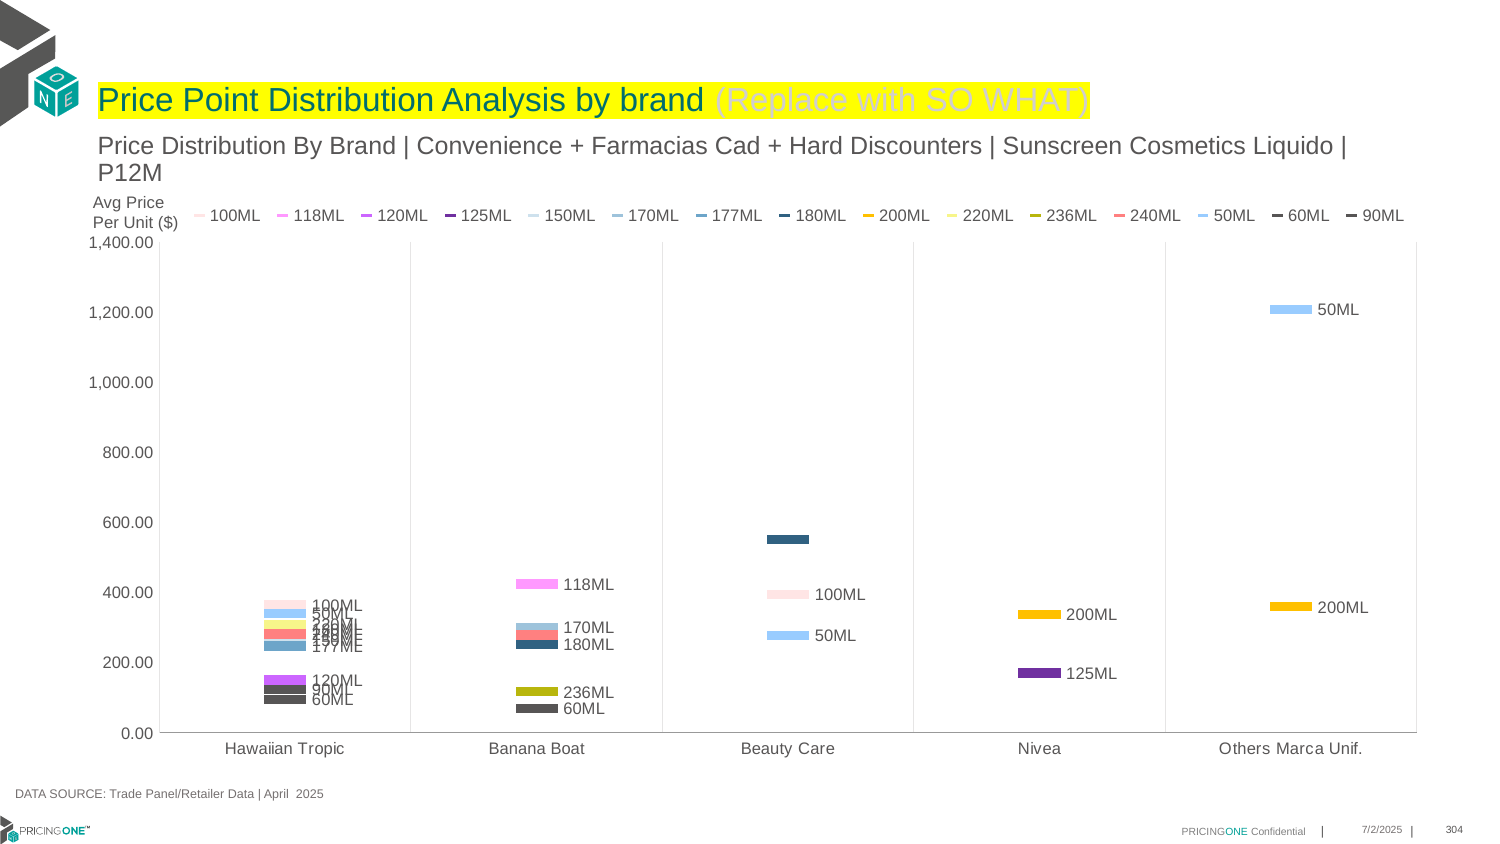

# Price Point Distribution Analysis by brand (Replace with SO WHAT)
Price Distribution By Brand | Convenience + Farmacias Cad + Hard Discounters | Sunscreen Cosmetics Liquido | P12M

### Chart

| Category | 100ML | 118ML | 120ML | 125ML | 150ML | 170ML | 177ML | 180ML | 200ML | 220ML | 236ML | 240ML | 50ML | 60ML | 90ML |
|---|---|---|---|---|---|---|---|---|---|---|---|---|---|---|---|
| Hawaiian Tropic | 364.9119 | None | 150.7706 | None | 263.8422 | None | 247.349 | 296.991 | None | 309.3484 | None | 281.7179 | 340.8083 | 95.1862 | 123.8644 |
| Banana Boat | None | 423.8571 | None | None | None | 300.5536 | None | 252.9749 | None | None | 117.0 | 278.943 | None | 69.0348 | None |
| Beauty Care | 395.0 | None | None | None | None | None | None | 551.1667 | None | None | None | None | 277.0625 | None | None |
| Nivea | None | None | None | 170.6685 | None | None | None | None | 337.2217 | None | None | None | None | None | None |
| Others Marca Unif. | None | None | None | None | None | None | None | None | 359.352 | None | None | None | 1207.3366 | None | None |
Avg Price
Per Unit ($)
DATA SOURCE: Trade Panel/Retailer Data | April  2025
7/2/2025
304